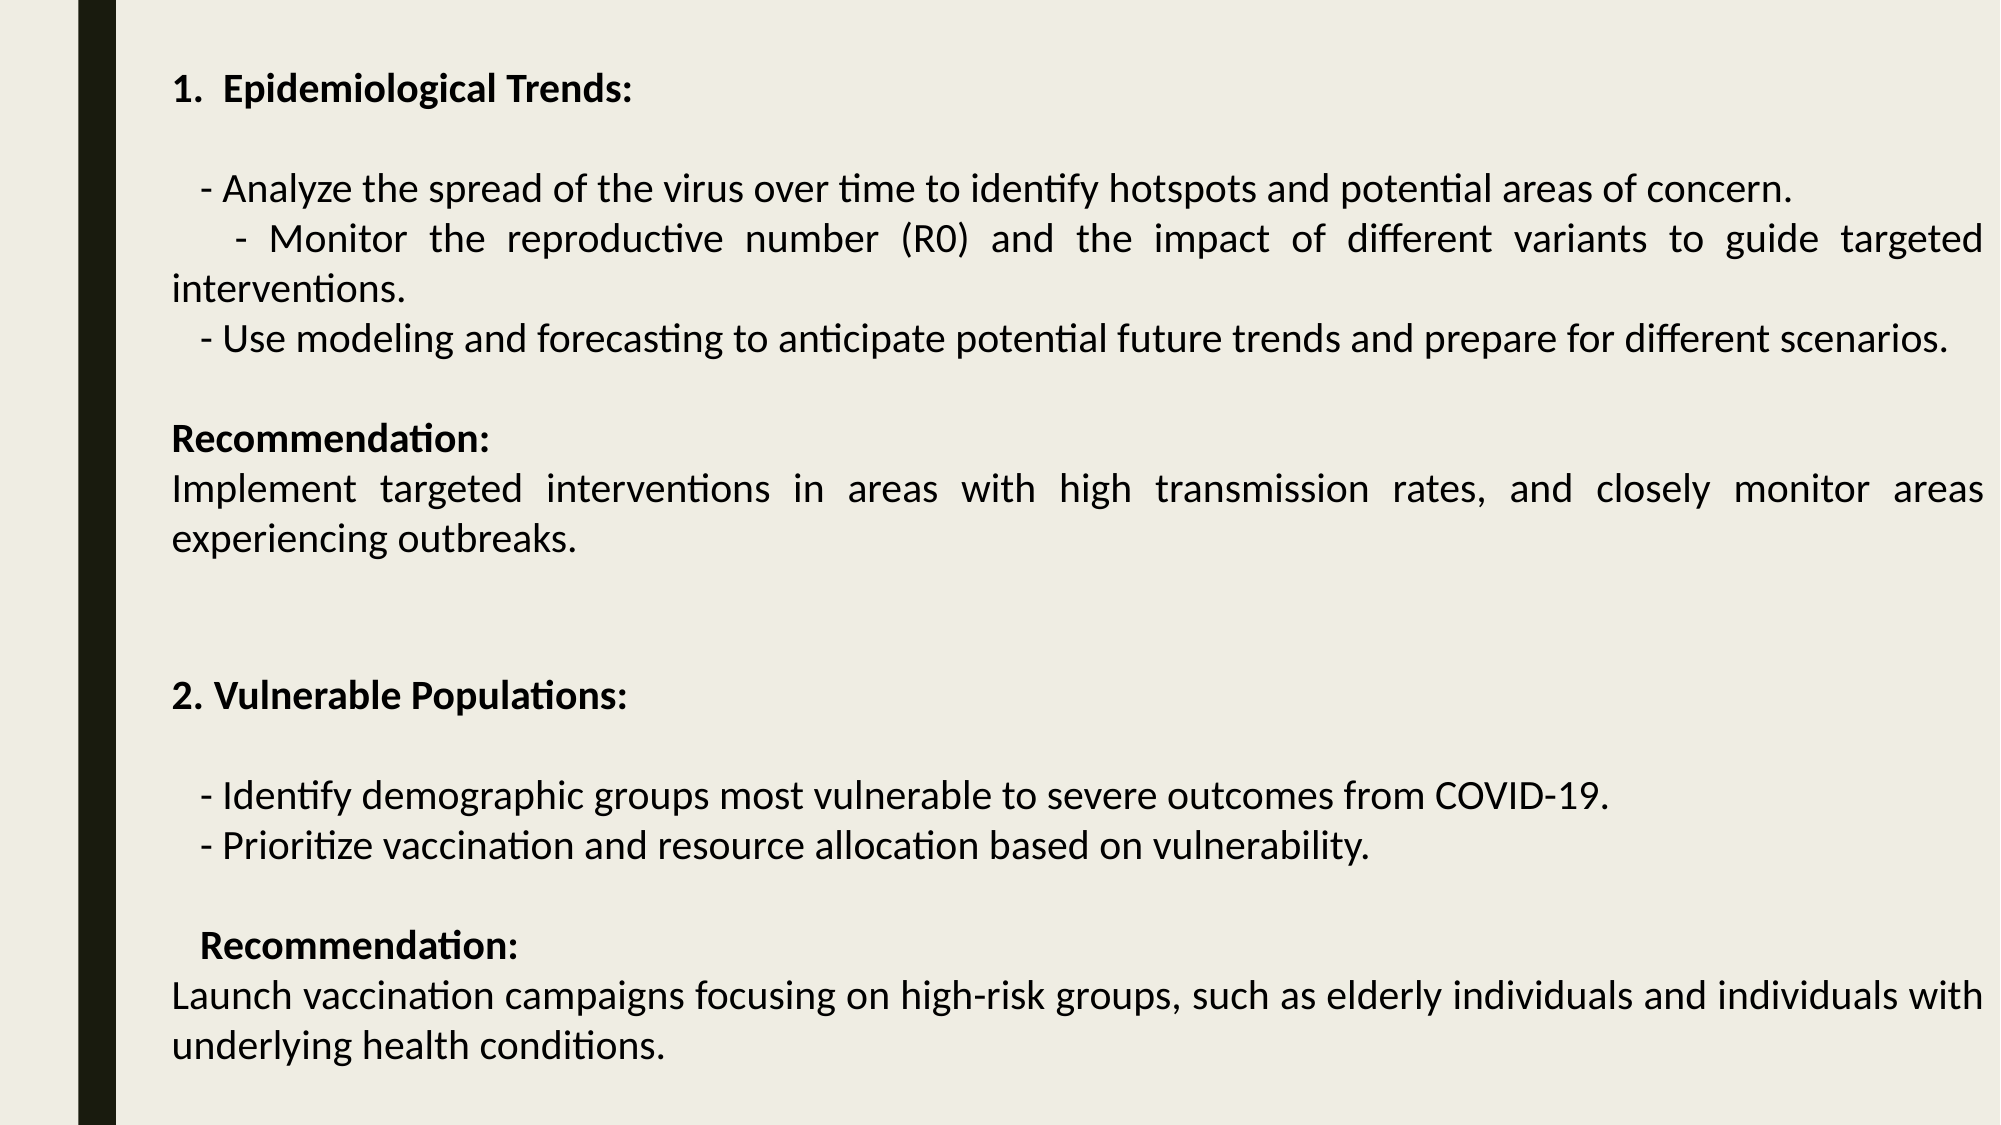

1.  Epidemiological Trends:

   - Analyze the spread of the virus over time to identify hotspots and potential areas of concern.
   - Monitor the reproductive number (R0) and the impact of different variants to guide targeted interventions.
   - Use modeling and forecasting to anticipate potential future trends and prepare for different scenarios.

Recommendation:
Implement targeted interventions in areas with high transmission rates, and closely monitor areas experiencing outbreaks.

2. Vulnerable Populations:

   - Identify demographic groups most vulnerable to severe outcomes from COVID-19.
   - Prioritize vaccination and resource allocation based on vulnerability.

   Recommendation:
Launch vaccination campaigns focusing on high-risk groups, such as elderly individuals and individuals with underlying health conditions.